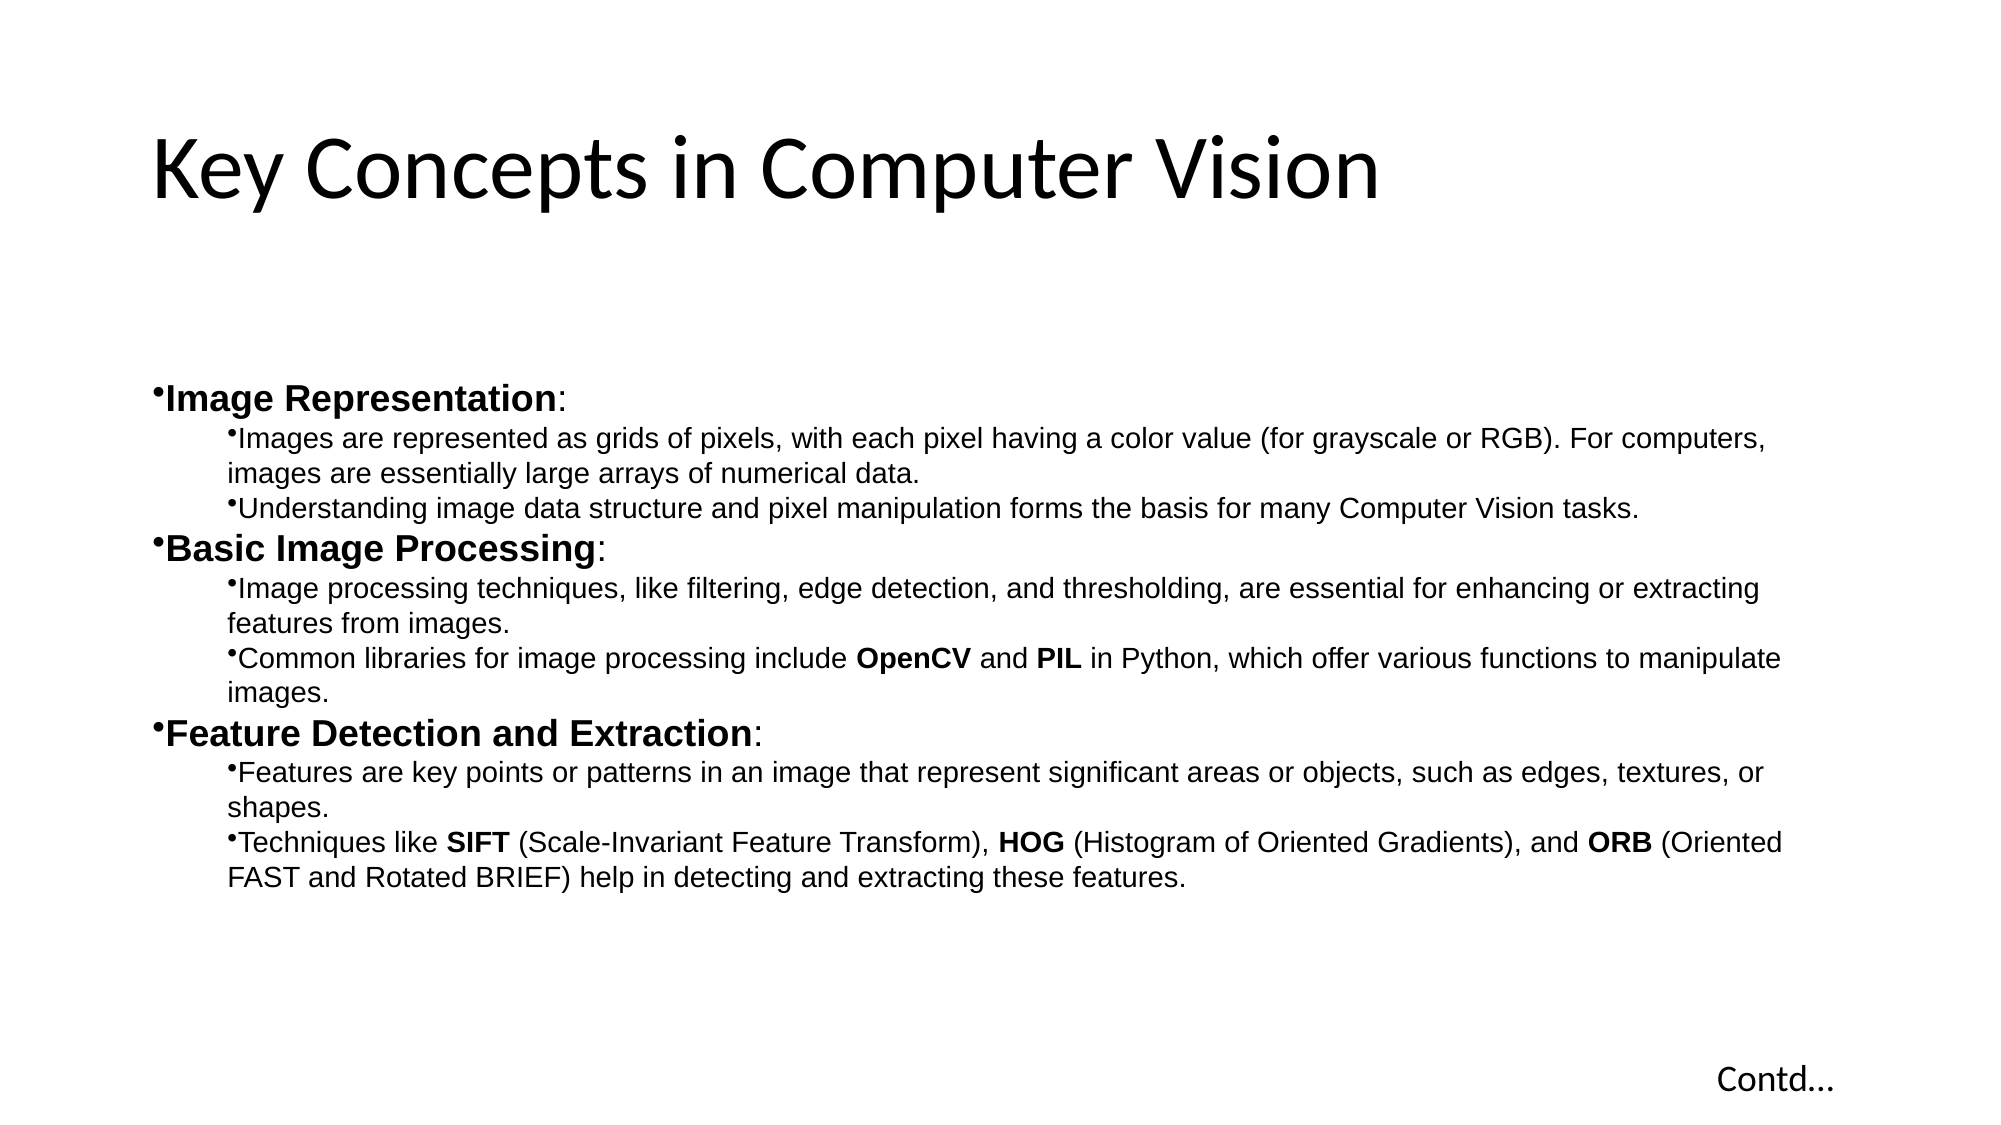

# Key Concepts in Computer Vision
Image Representation:
Images are represented as grids of pixels, with each pixel having a color value (for grayscale or RGB). For computers, images are essentially large arrays of numerical data.
Understanding image data structure and pixel manipulation forms the basis for many Computer Vision tasks.
Basic Image Processing:
Image processing techniques, like filtering, edge detection, and thresholding, are essential for enhancing or extracting features from images.
Common libraries for image processing include OpenCV and PIL in Python, which offer various functions to manipulate images.
Feature Detection and Extraction:
Features are key points or patterns in an image that represent significant areas or objects, such as edges, textures, or shapes.
Techniques like SIFT (Scale-Invariant Feature Transform), HOG (Histogram of Oriented Gradients), and ORB (Oriented FAST and Rotated BRIEF) help in detecting and extracting these features.

Contd…